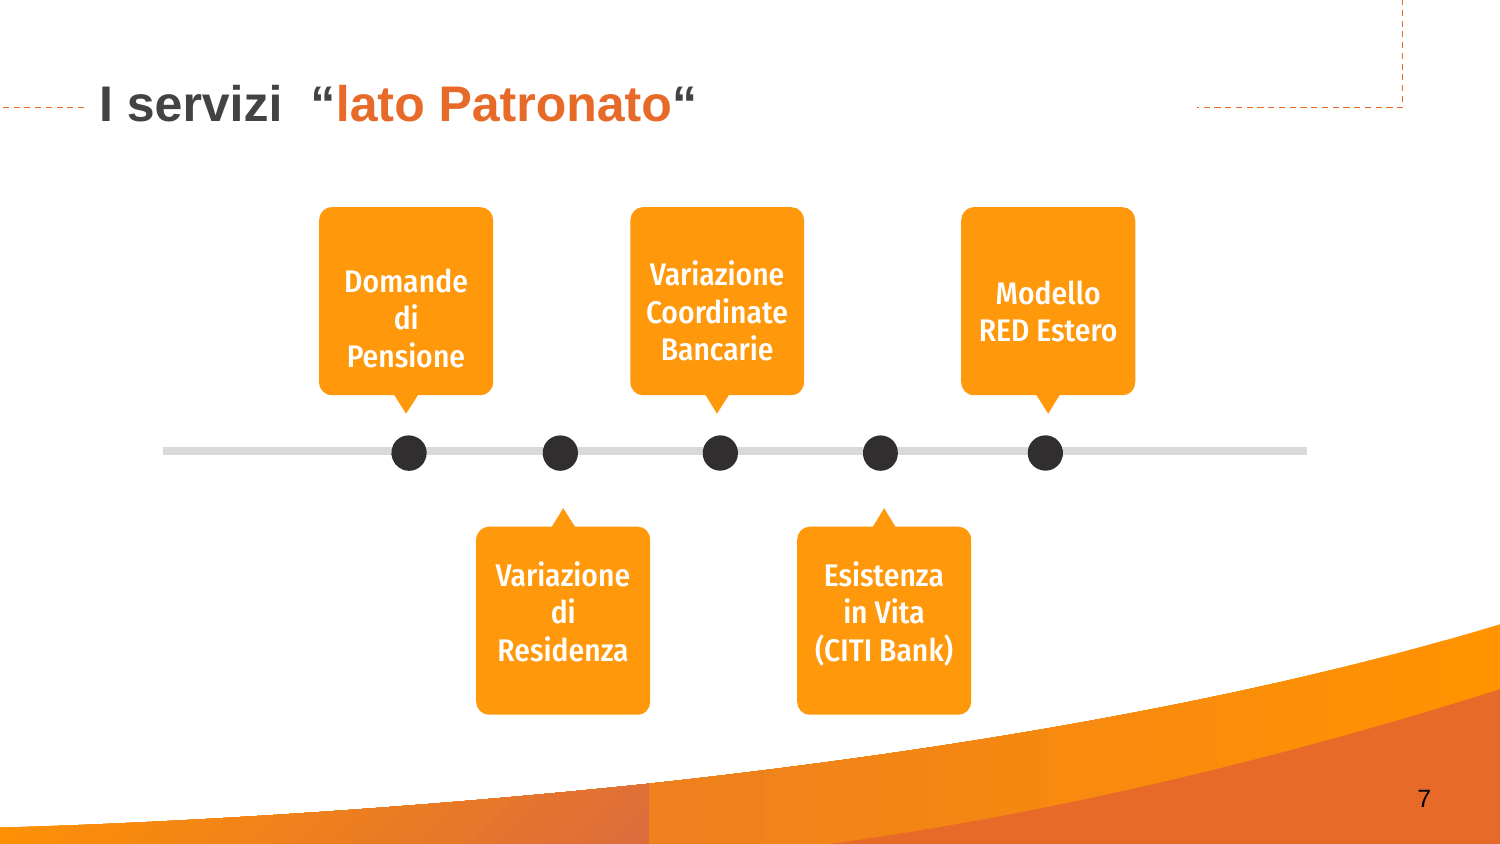

# I servizi  “lato Patronato“
Variazione Coordinate Bancarie
Modello RED Estero

Domande di Pensione

Variazione di Residenza
Esistenza in Vita
(CITI Bank)
7